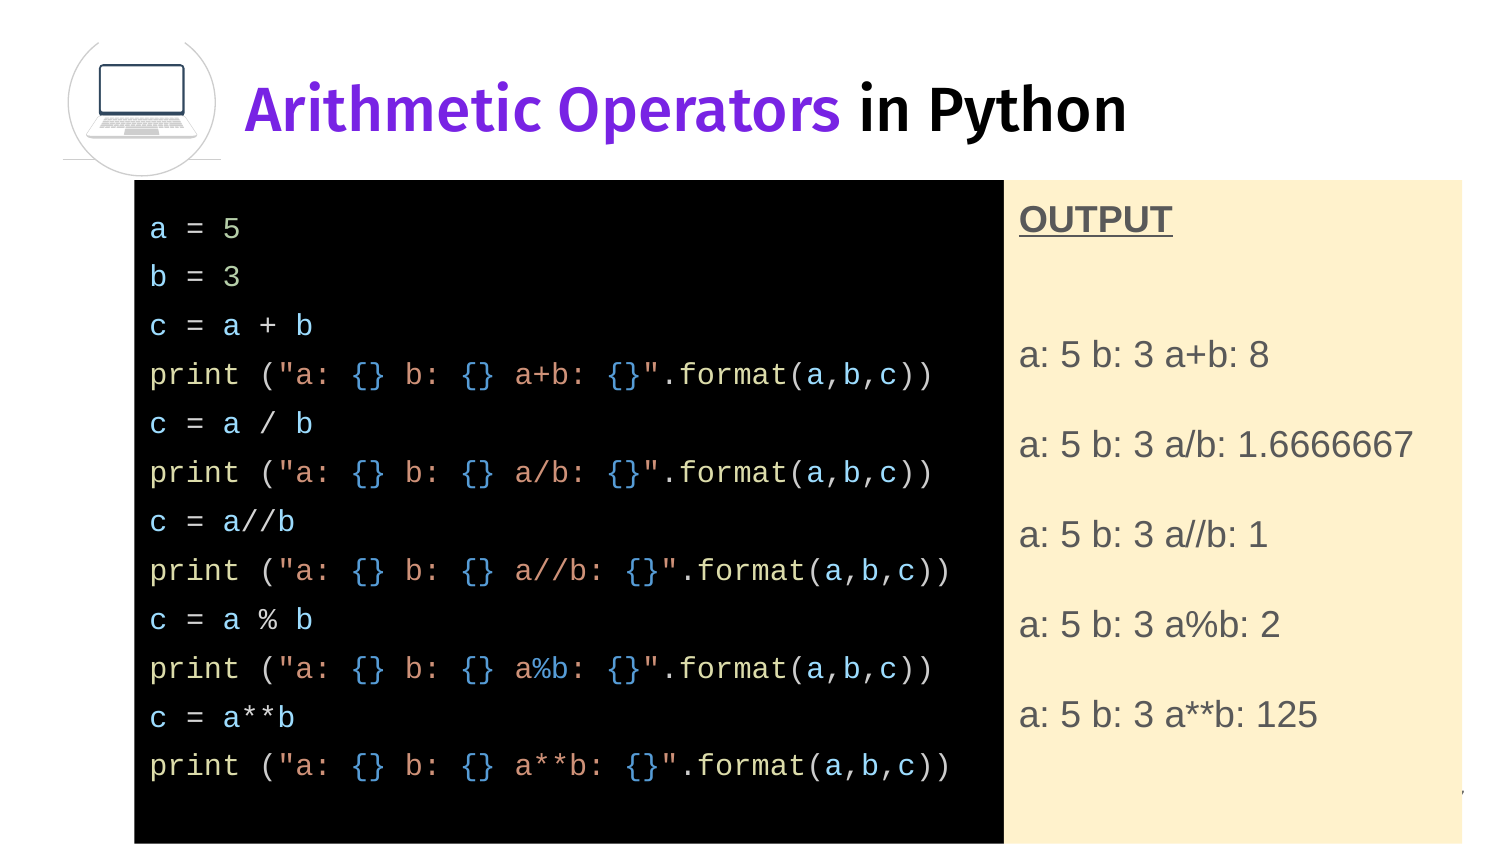

Arithmetic Operators in Python
OUTPUT

a: 5 b: 3 a+b: 8

a: 5 b: 3 a/b: 1.6666667

a: 5 b: 3 a//b: 1

a: 5 b: 3 a%b: 2

a: 5 b: 3 a**b: 125

a = 5
b = 3
c = a + b
print ("a: {} b: {} a+b: {}".format(a,b,c))
c = a / b
print ("a: {} b: {} a/b: {}".format(a,b,c))
c = a//b
print ("a: {} b: {} a//b: {}".format(a,b,c))
c = a % b
print ("a: {} b: {} a%b: {}".format(a,b,c))
c = a**b
print ("a: {} b: {} a**b: {}".format(a,b,c))
7